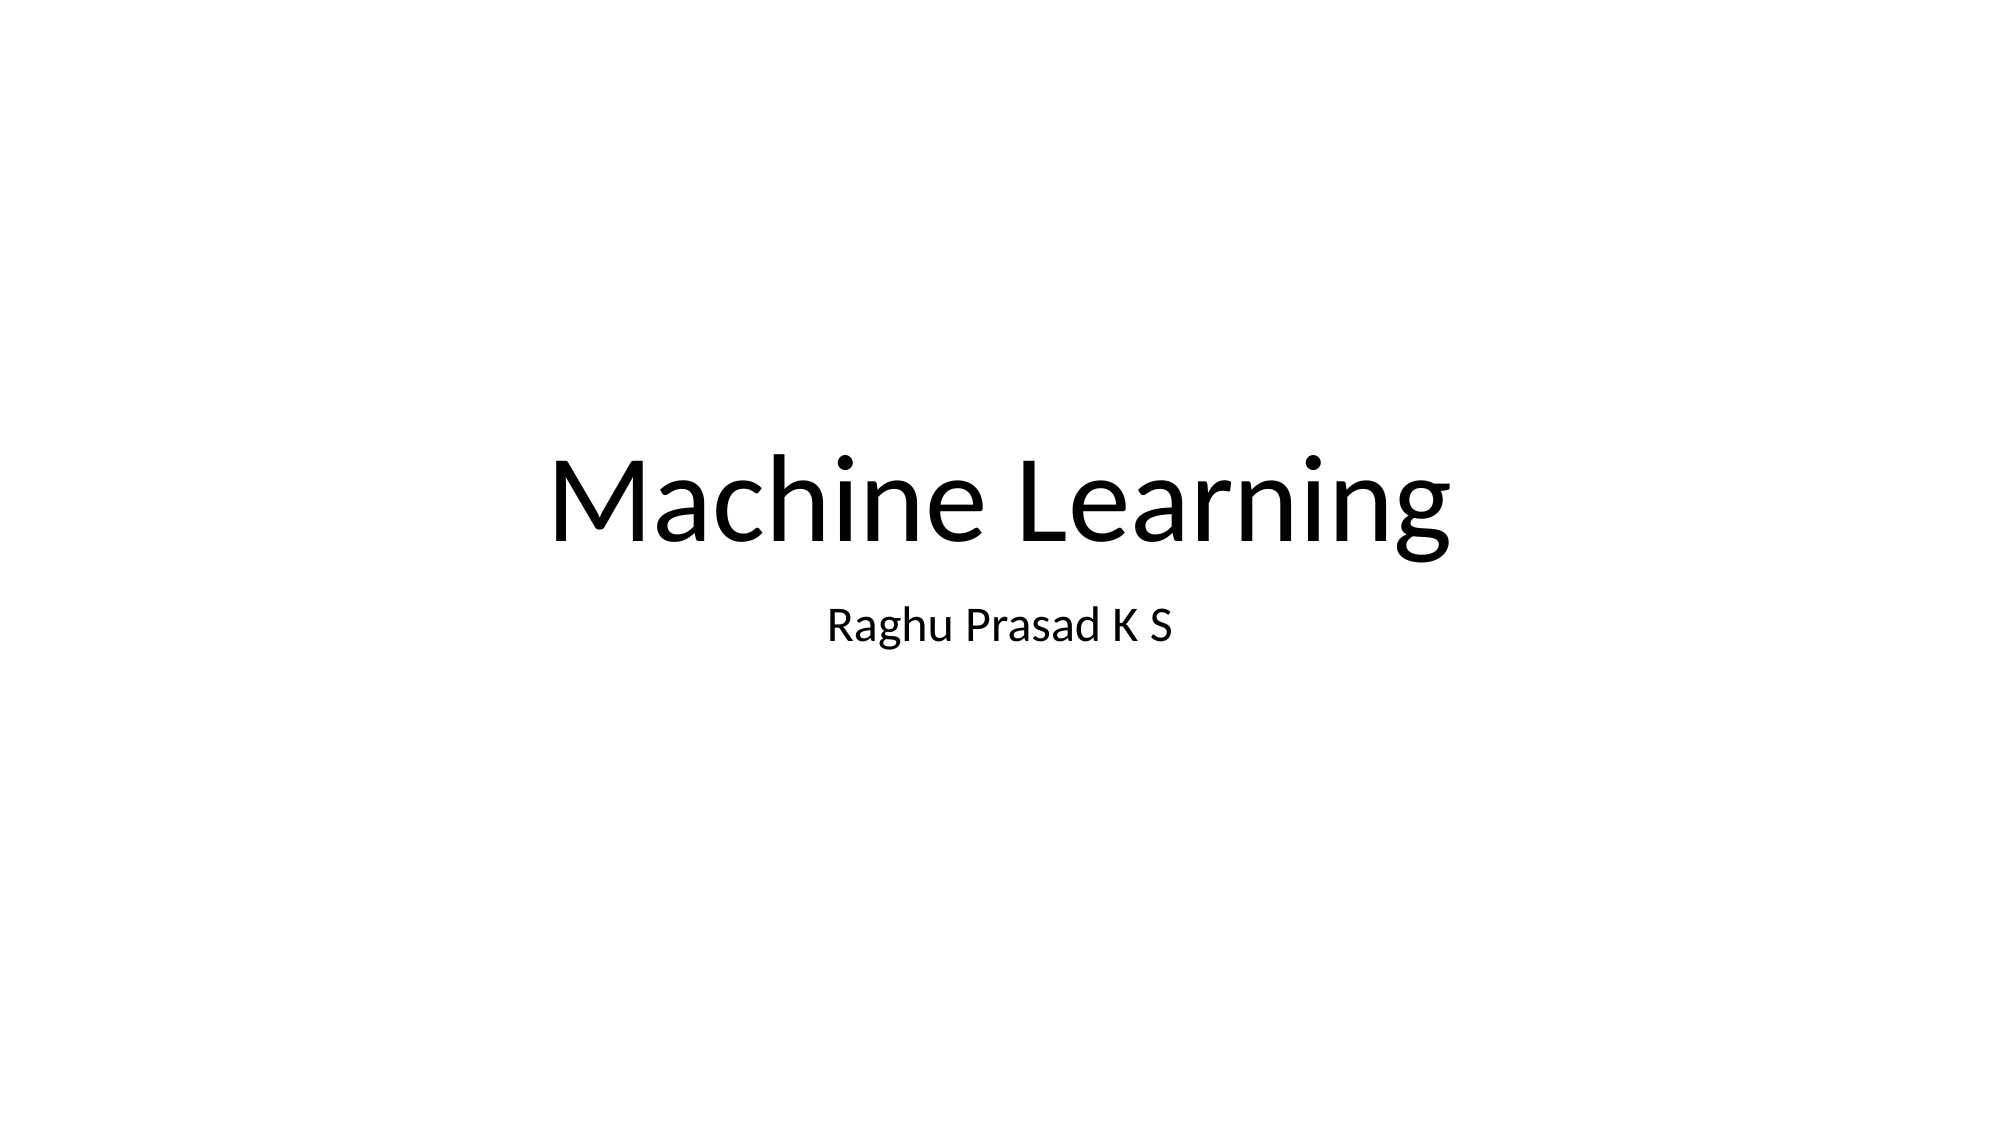

# Machine Learning
Raghu Prasad K S